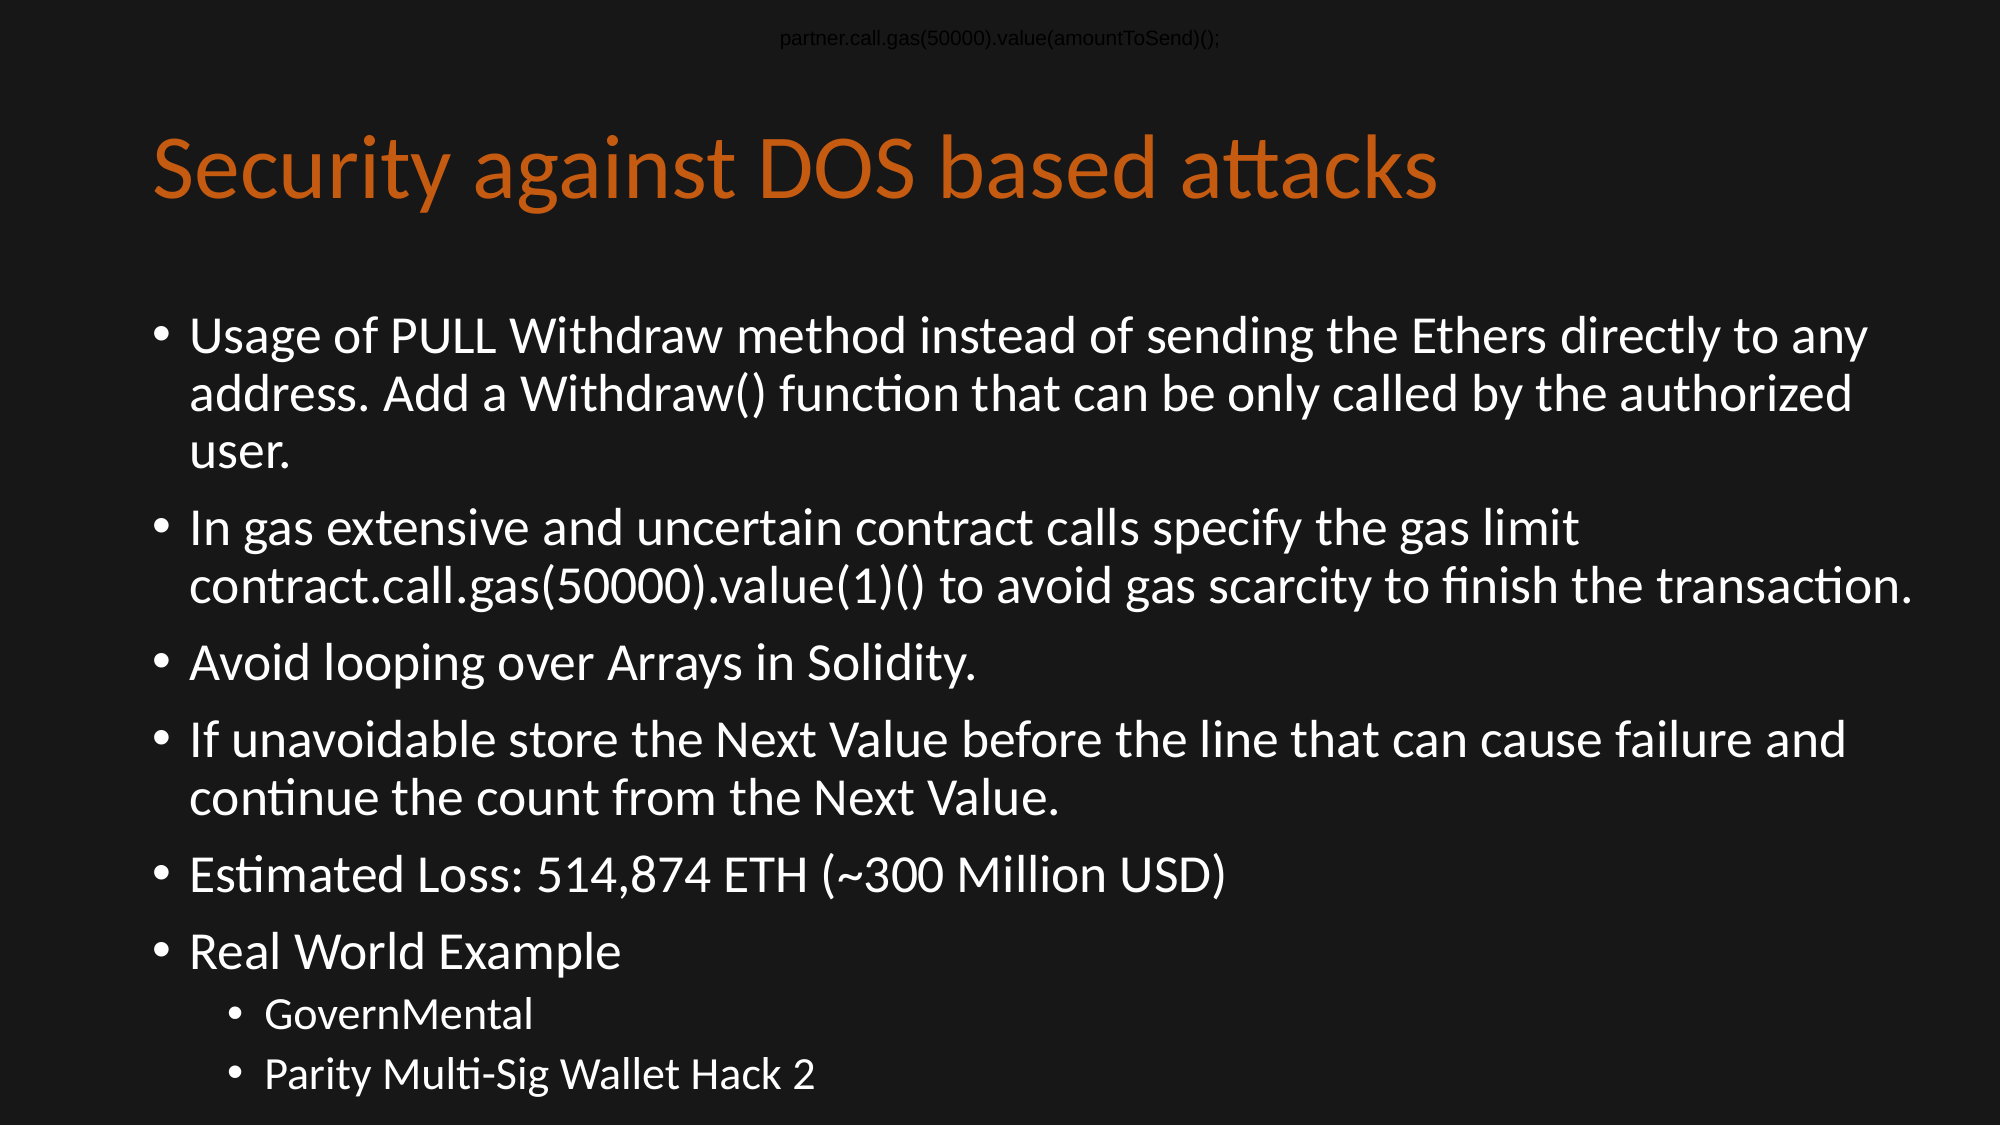

partner.call.gas(50000).value(amountToSend)();
# Security against DOS based attacks
Usage of PULL Withdraw method instead of sending the Ethers directly to any address. Add a Withdraw() function that can be only called by the authorized user.
In gas extensive and uncertain contract calls specify the gas limit contract.call.gas(50000).value(1)() to avoid gas scarcity to finish the transaction.
Avoid looping over Arrays in Solidity.
If unavoidable store the Next Value before the line that can cause failure and continue the count from the Next Value.
Estimated Loss: 514,874 ETH (~300 Million USD)
Real World Example
GovernMental
Parity Multi-Sig Wallet Hack 2